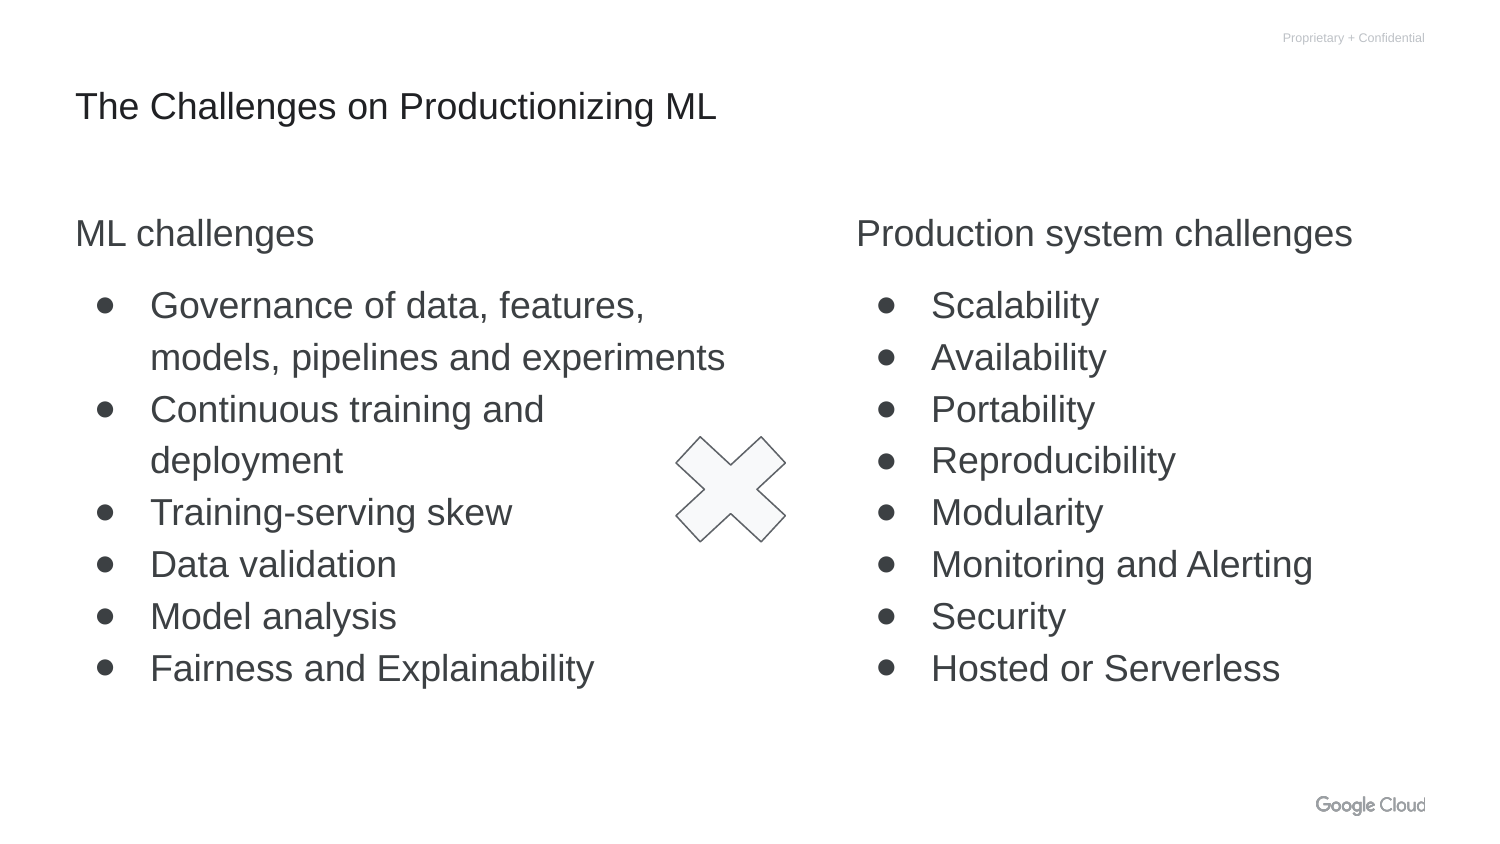

# The Challenges on Productionizing ML
ML challenges
Governance of data, features, models, pipelines and experiments
Continuous training and deployment
Training-serving skew
Data validation
Model analysis
Fairness and Explainability
Production system challenges
Scalability
Availability
Portability
Reproducibility
Modularity
Monitoring and Alerting
Security
Hosted or Serverless